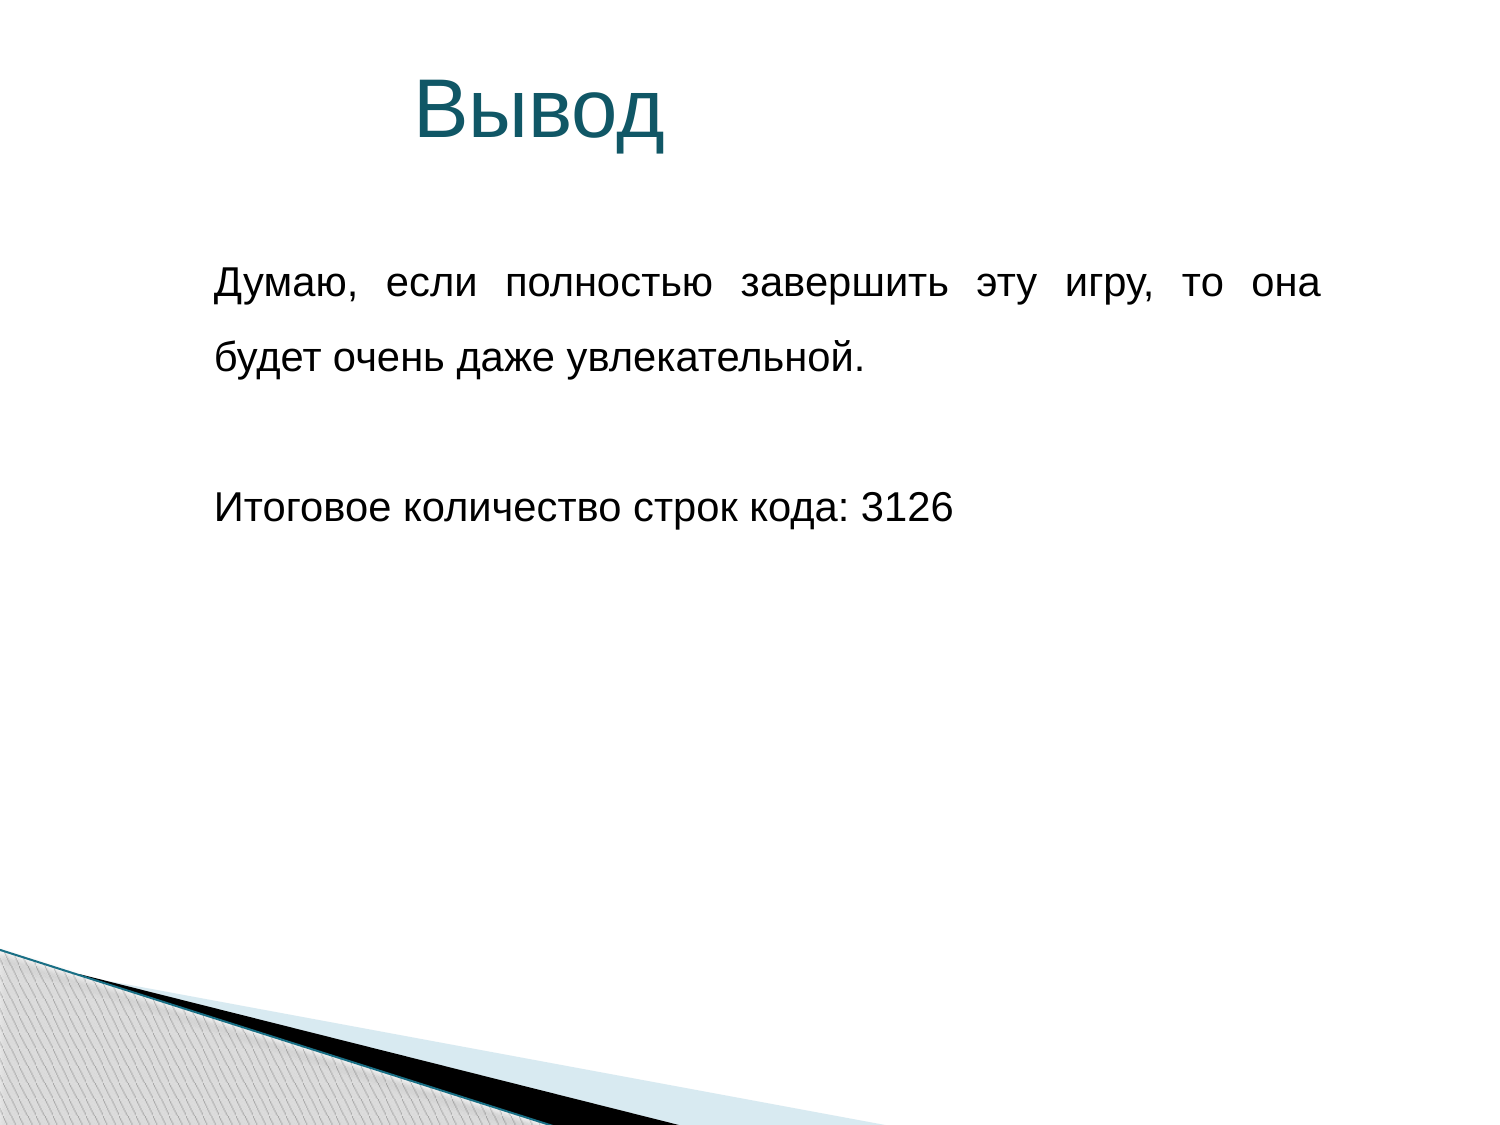

Вывод
Думаю, если полностью завершить эту игру, то она будет очень даже увлекательной.

Итоговое количество строк кода: 3126